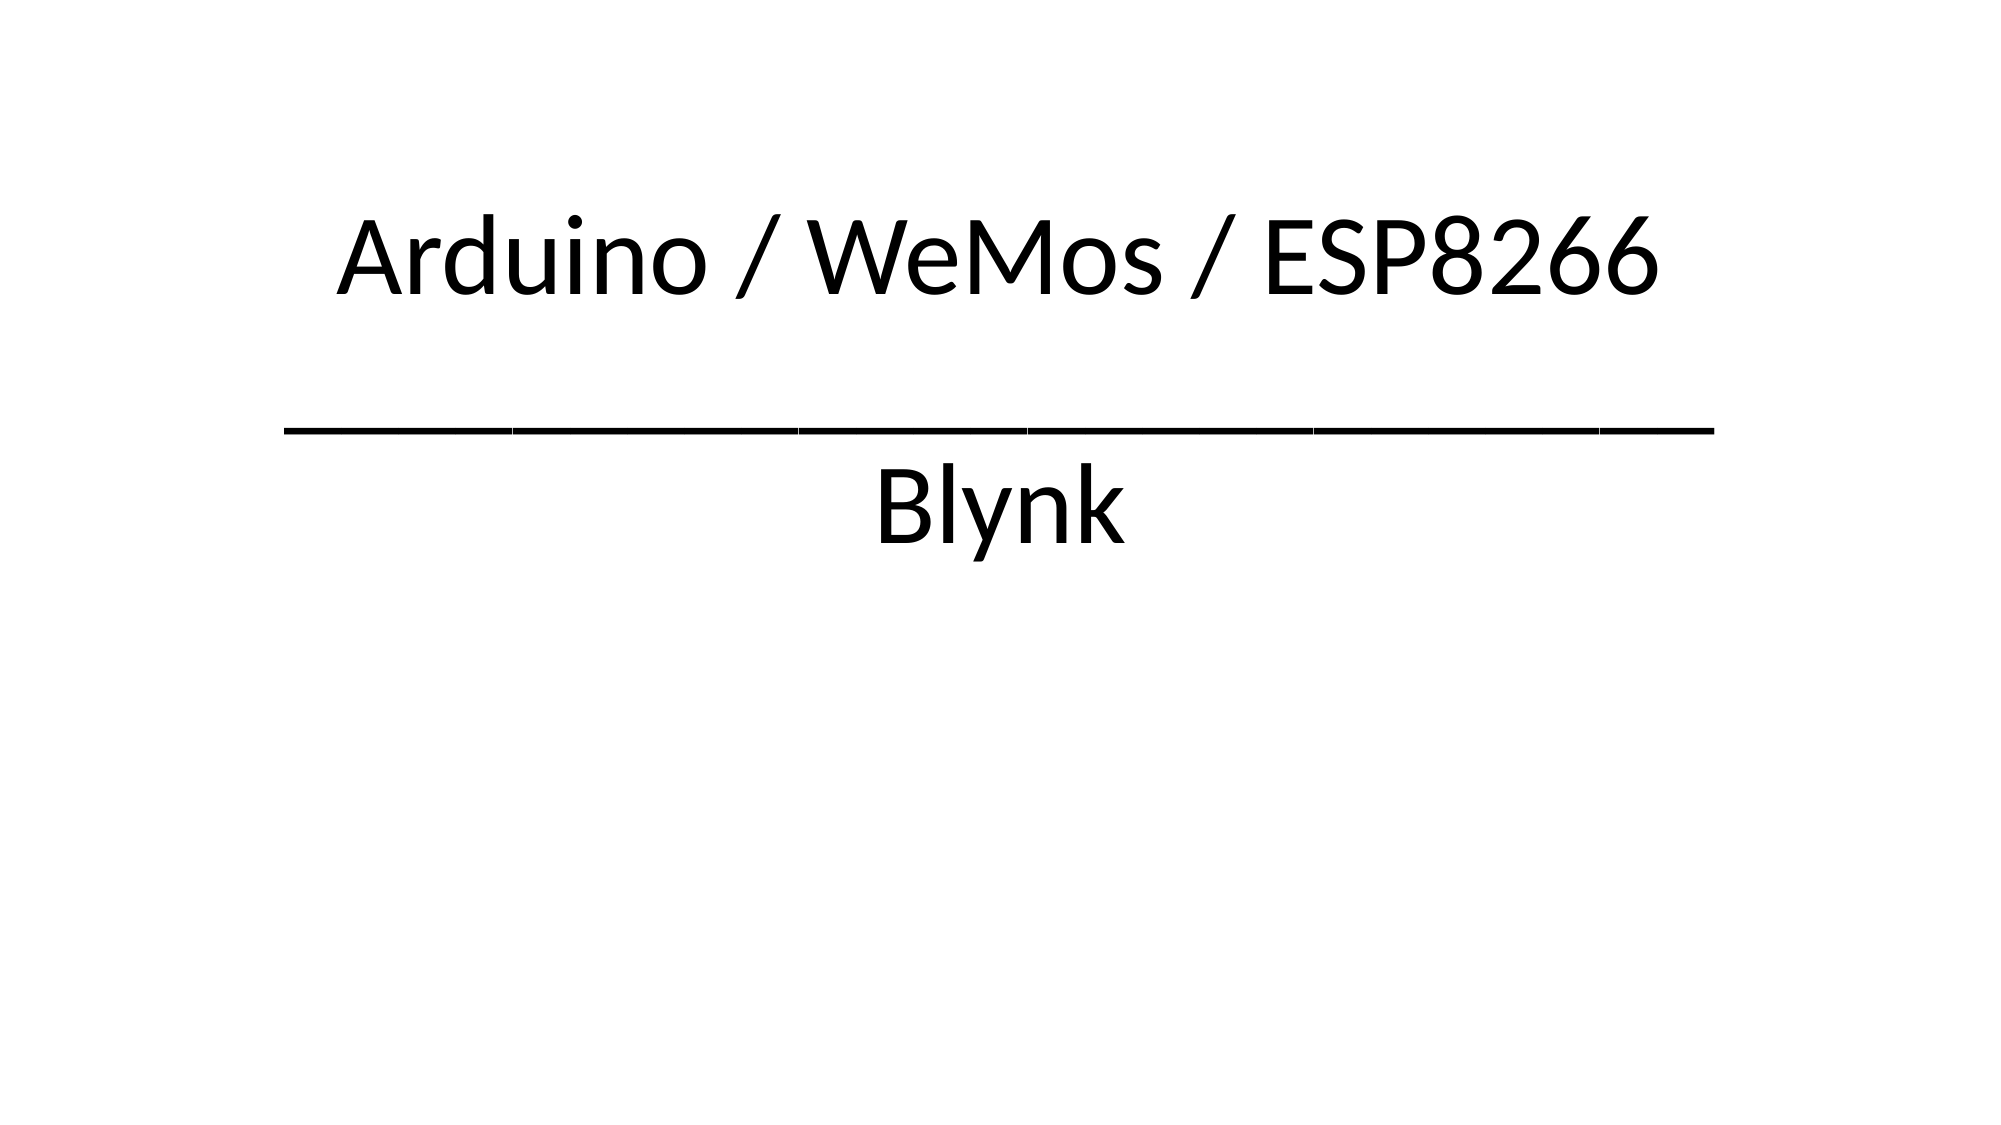

# Arduino / WeMos / ESP8266 _________________________ Blynk